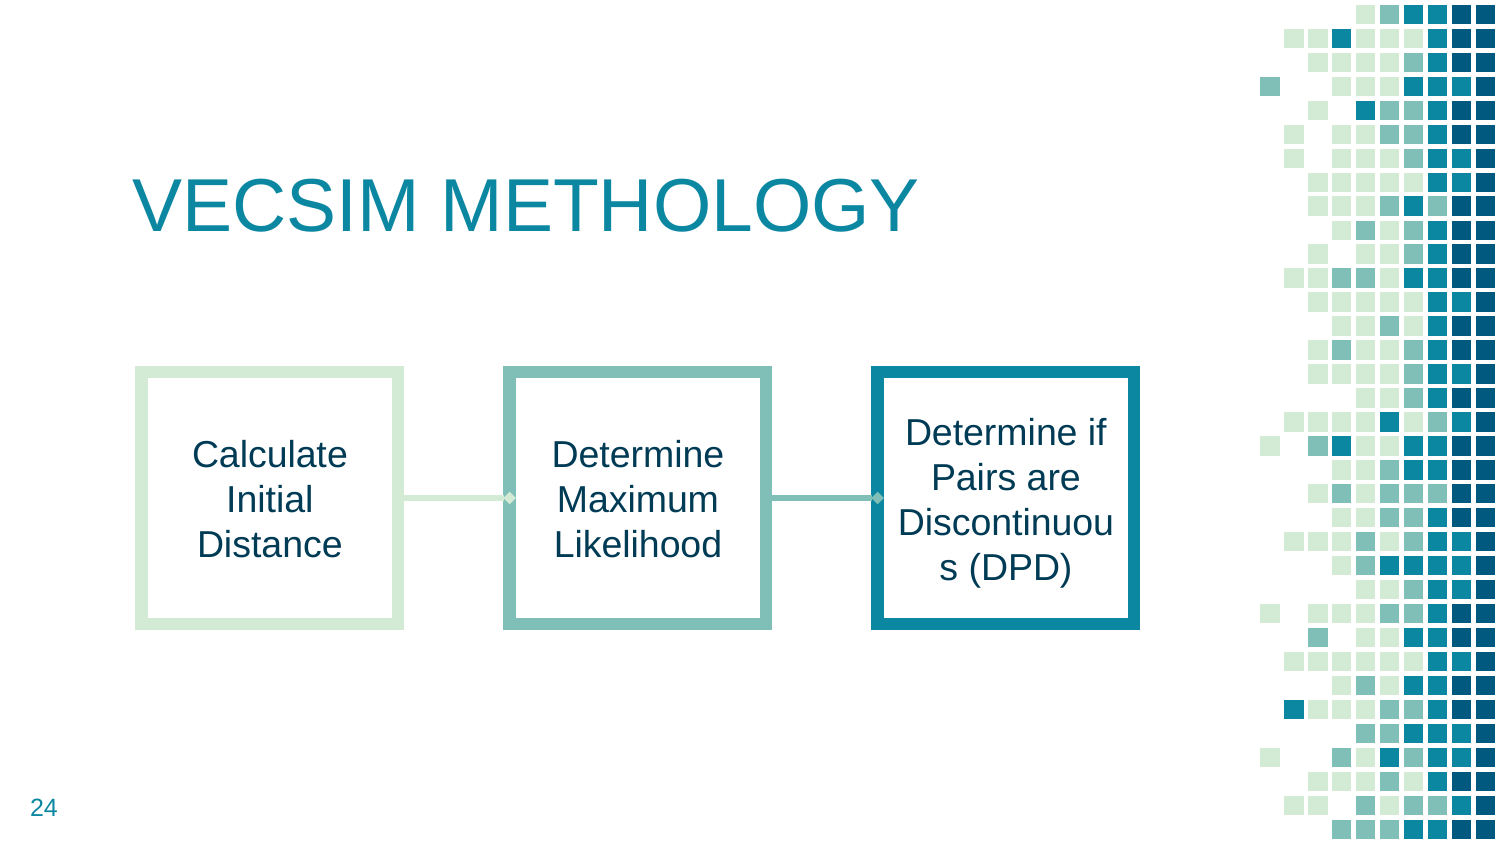

# VECSIM METHOLOGY
Calculate Initial Distance
Determine if Pairs are Discontinuous (DPD)
Determine Maximum Likelihood
24